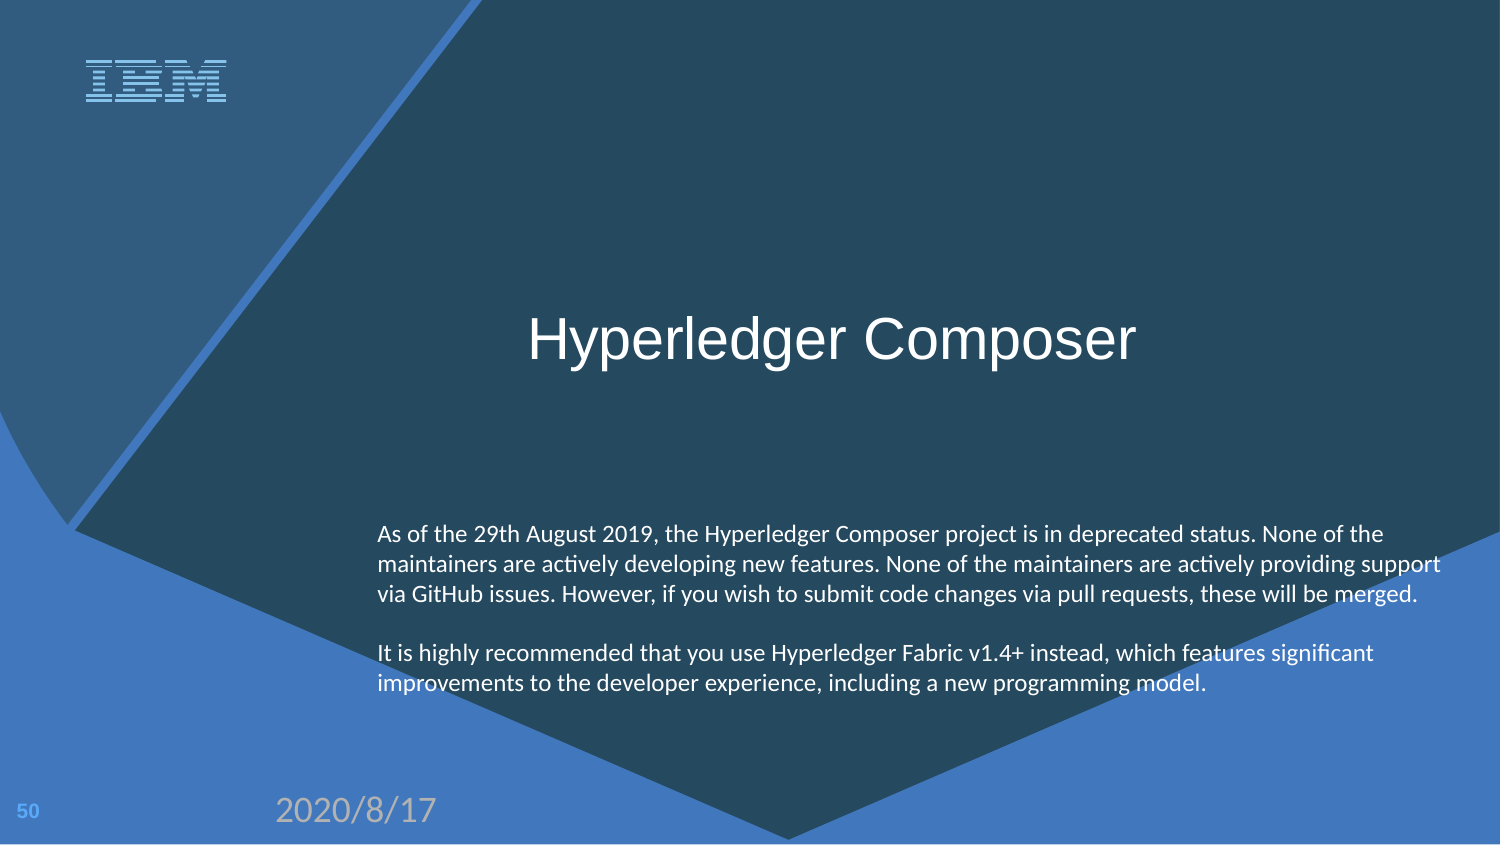

# Hyperledger Composer
As of the 29th August 2019, the Hyperledger Composer project is in deprecated status. None of the maintainers are actively developing new features. None of the maintainers are actively providing support via GitHub issues. However, if you wish to submit code changes via pull requests, these will be merged.

It is highly recommended that you use Hyperledger Fabric v1.4+ instead, which features significant improvements to the developer experience, including a new programming model.
2020/8/17
50
©2017 IBM Corporation